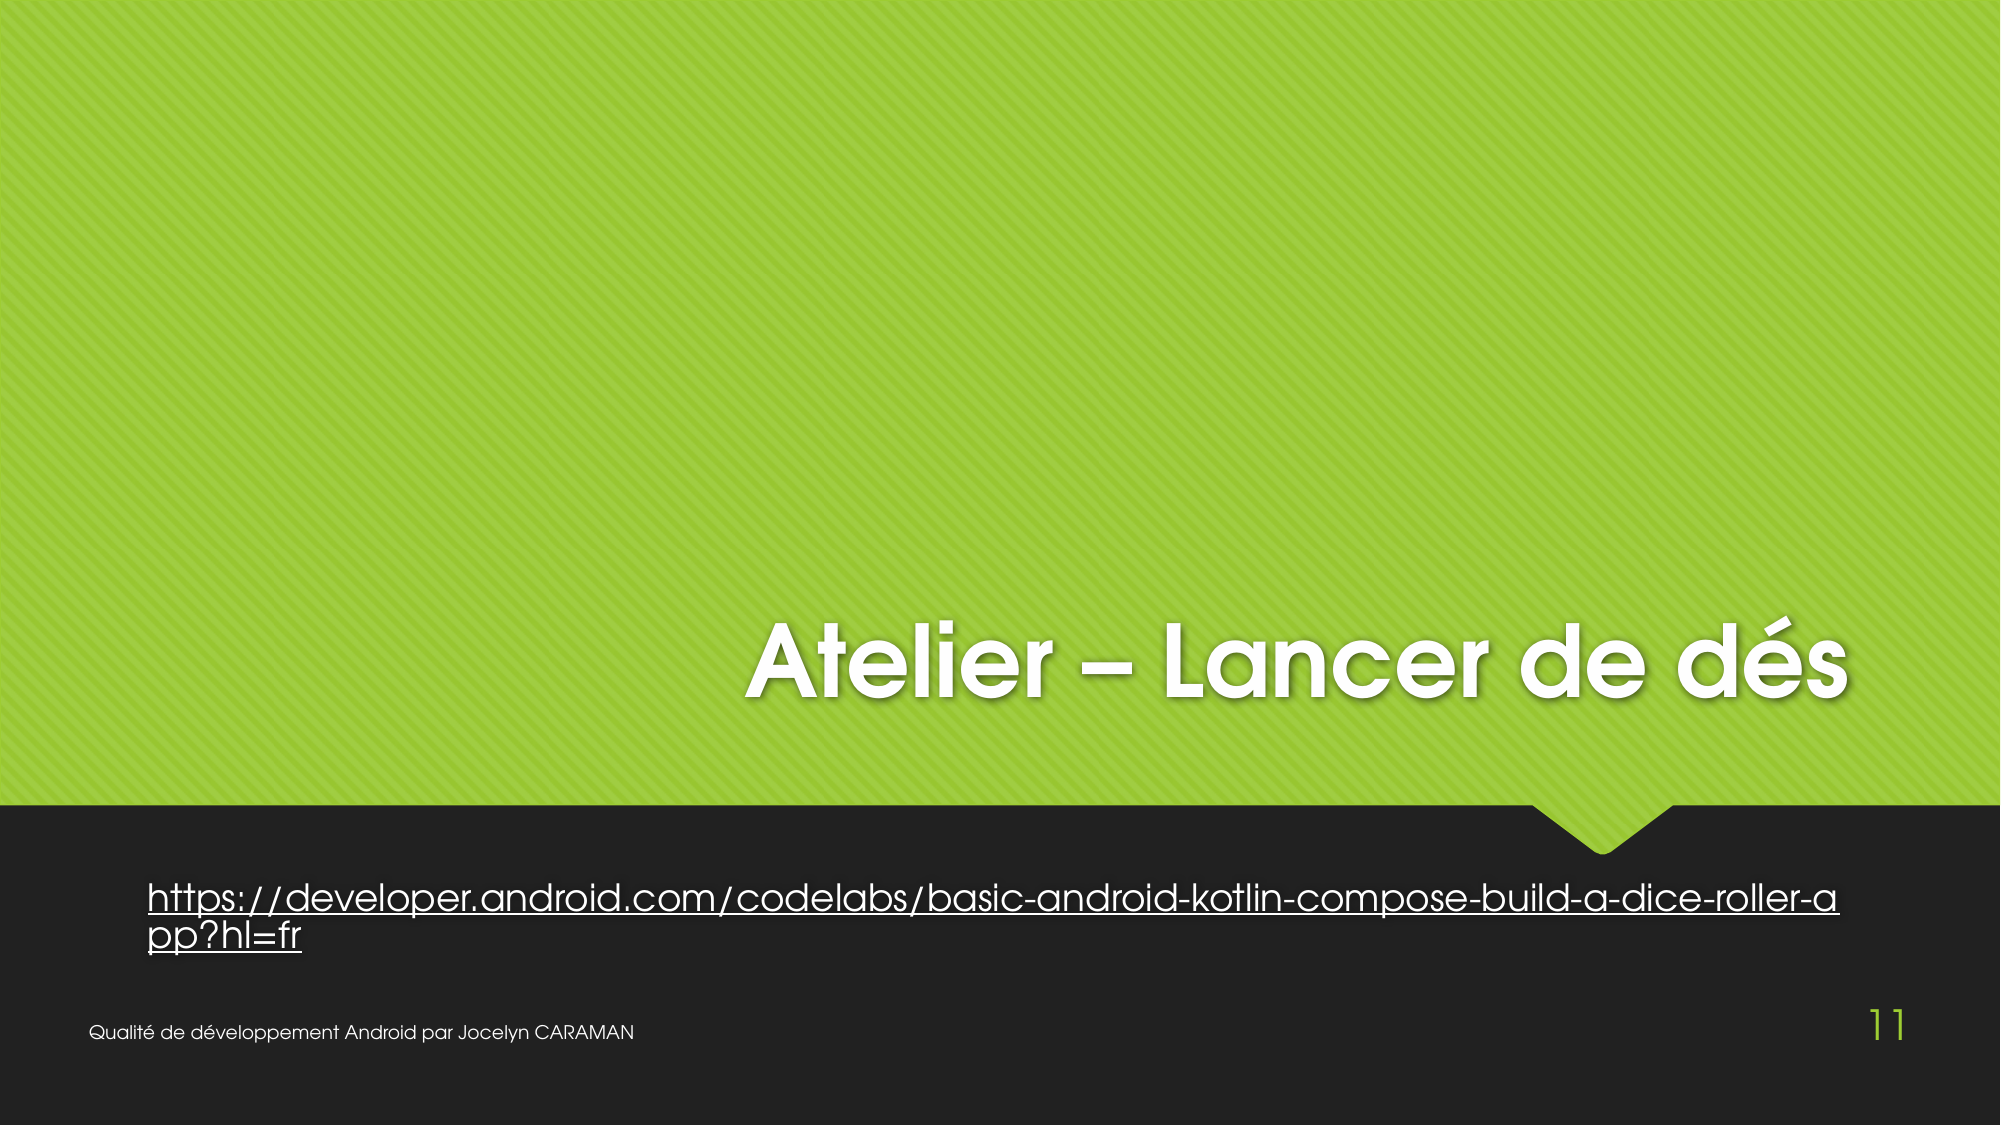

# Atelier – Lancer de dés
https://developer.android.com/codelabs/basic-android-kotlin-compose-build-a-dice-roller-app?hl=fr
11
Qualité de développement Android par Jocelyn CARAMAN